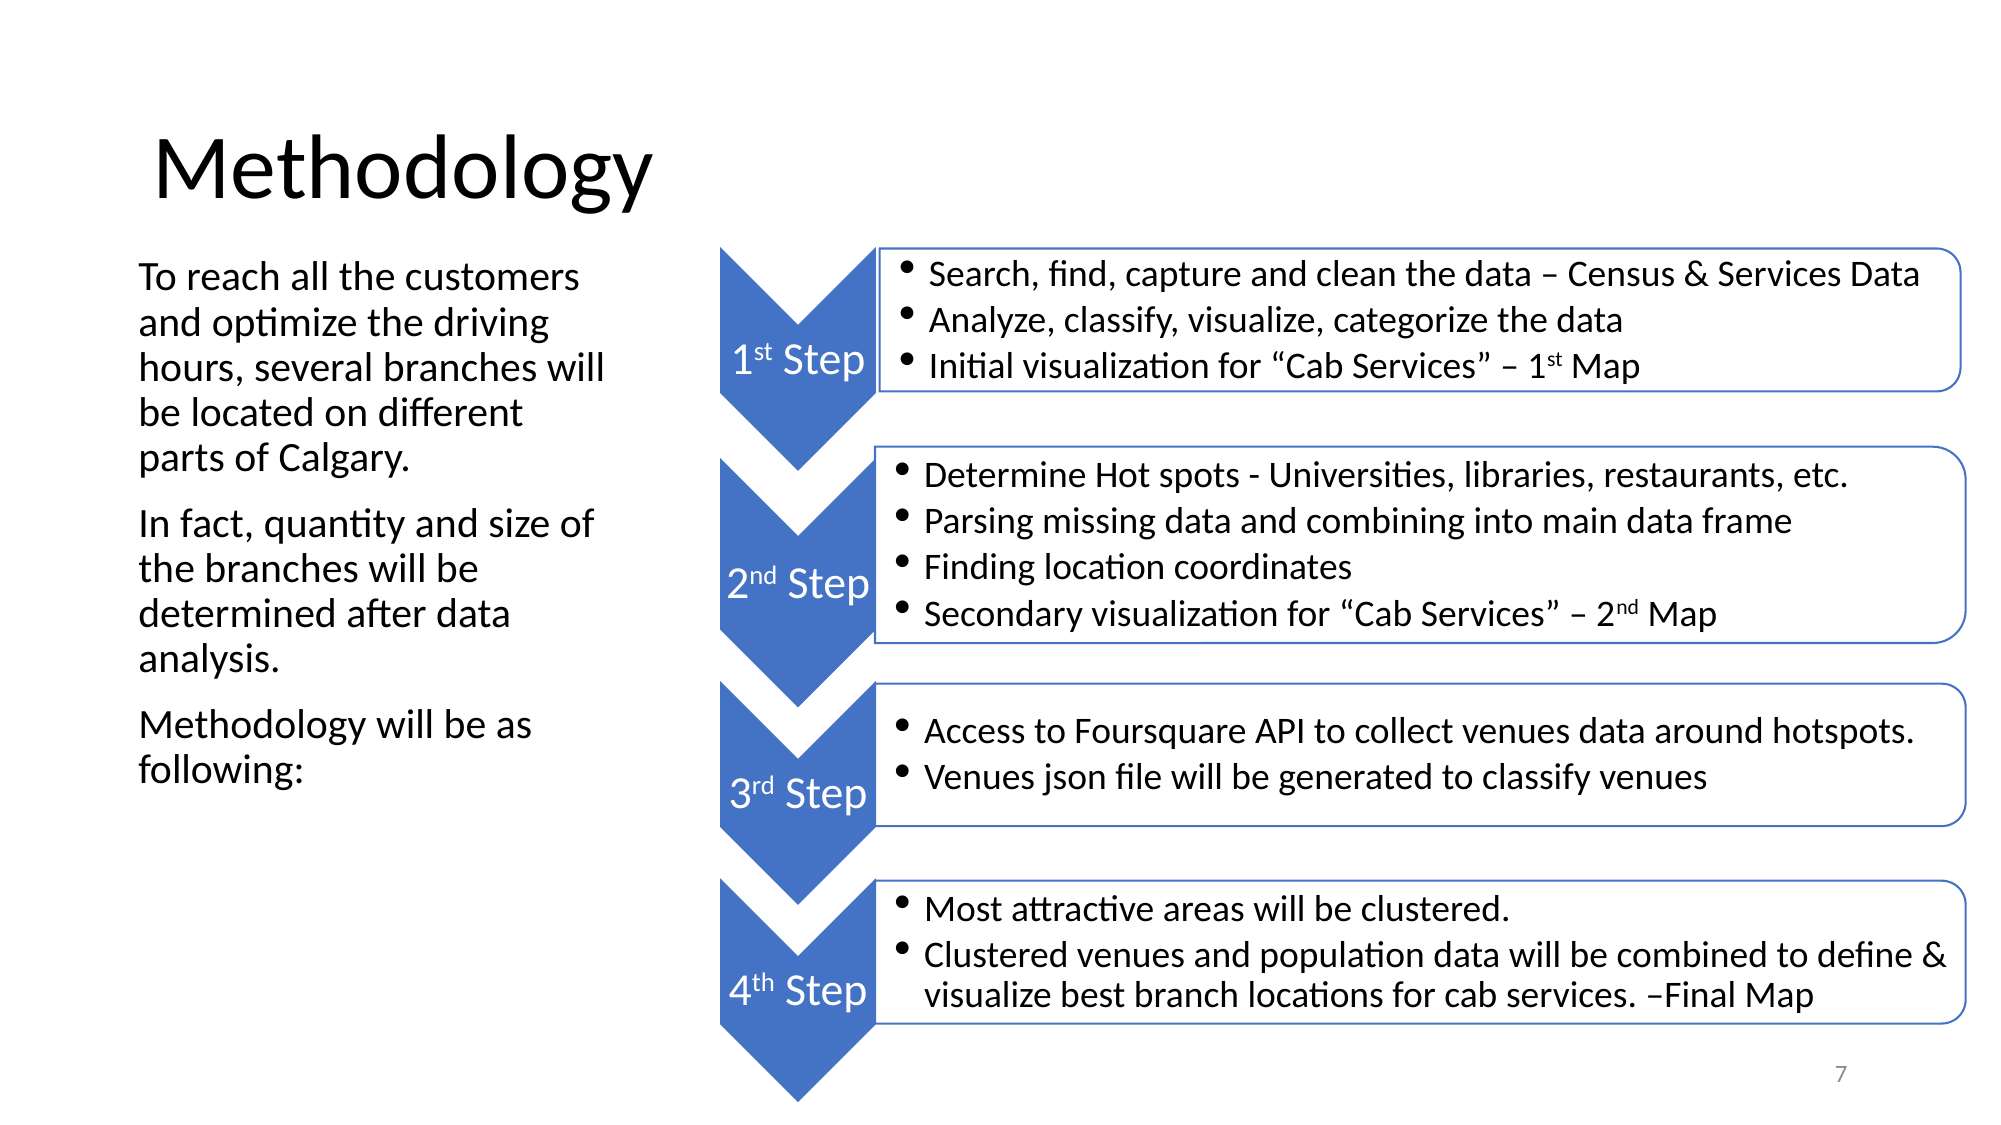

# Methodology
To reach all the customers and optimize the driving hours, several branches will be located on different parts of Calgary.
In fact, quantity and size of the branches will be determined after data analysis.
Methodology will be as following:

1st Step
Search, find, capture and clean the data – Census & Services Data
Analyze, classify, visualize, categorize the data
Initial visualization for “Cab Services” – 1st Map
2nd Step
Determine Hot spots - Universities, libraries, restaurants, etc.
Parsing missing data and combining into main data frame
Finding location coordinates
Secondary visualization for “Cab Services” – 2nd Map
3rd Step
Access to Foursquare API to collect venues data around hotspots.
Venues json file will be generated to classify venues
4th Step
Most attractive areas will be clustered.
Clustered venues and population data will be combined to define & visualize best branch locations for cab services. –Final Map
7